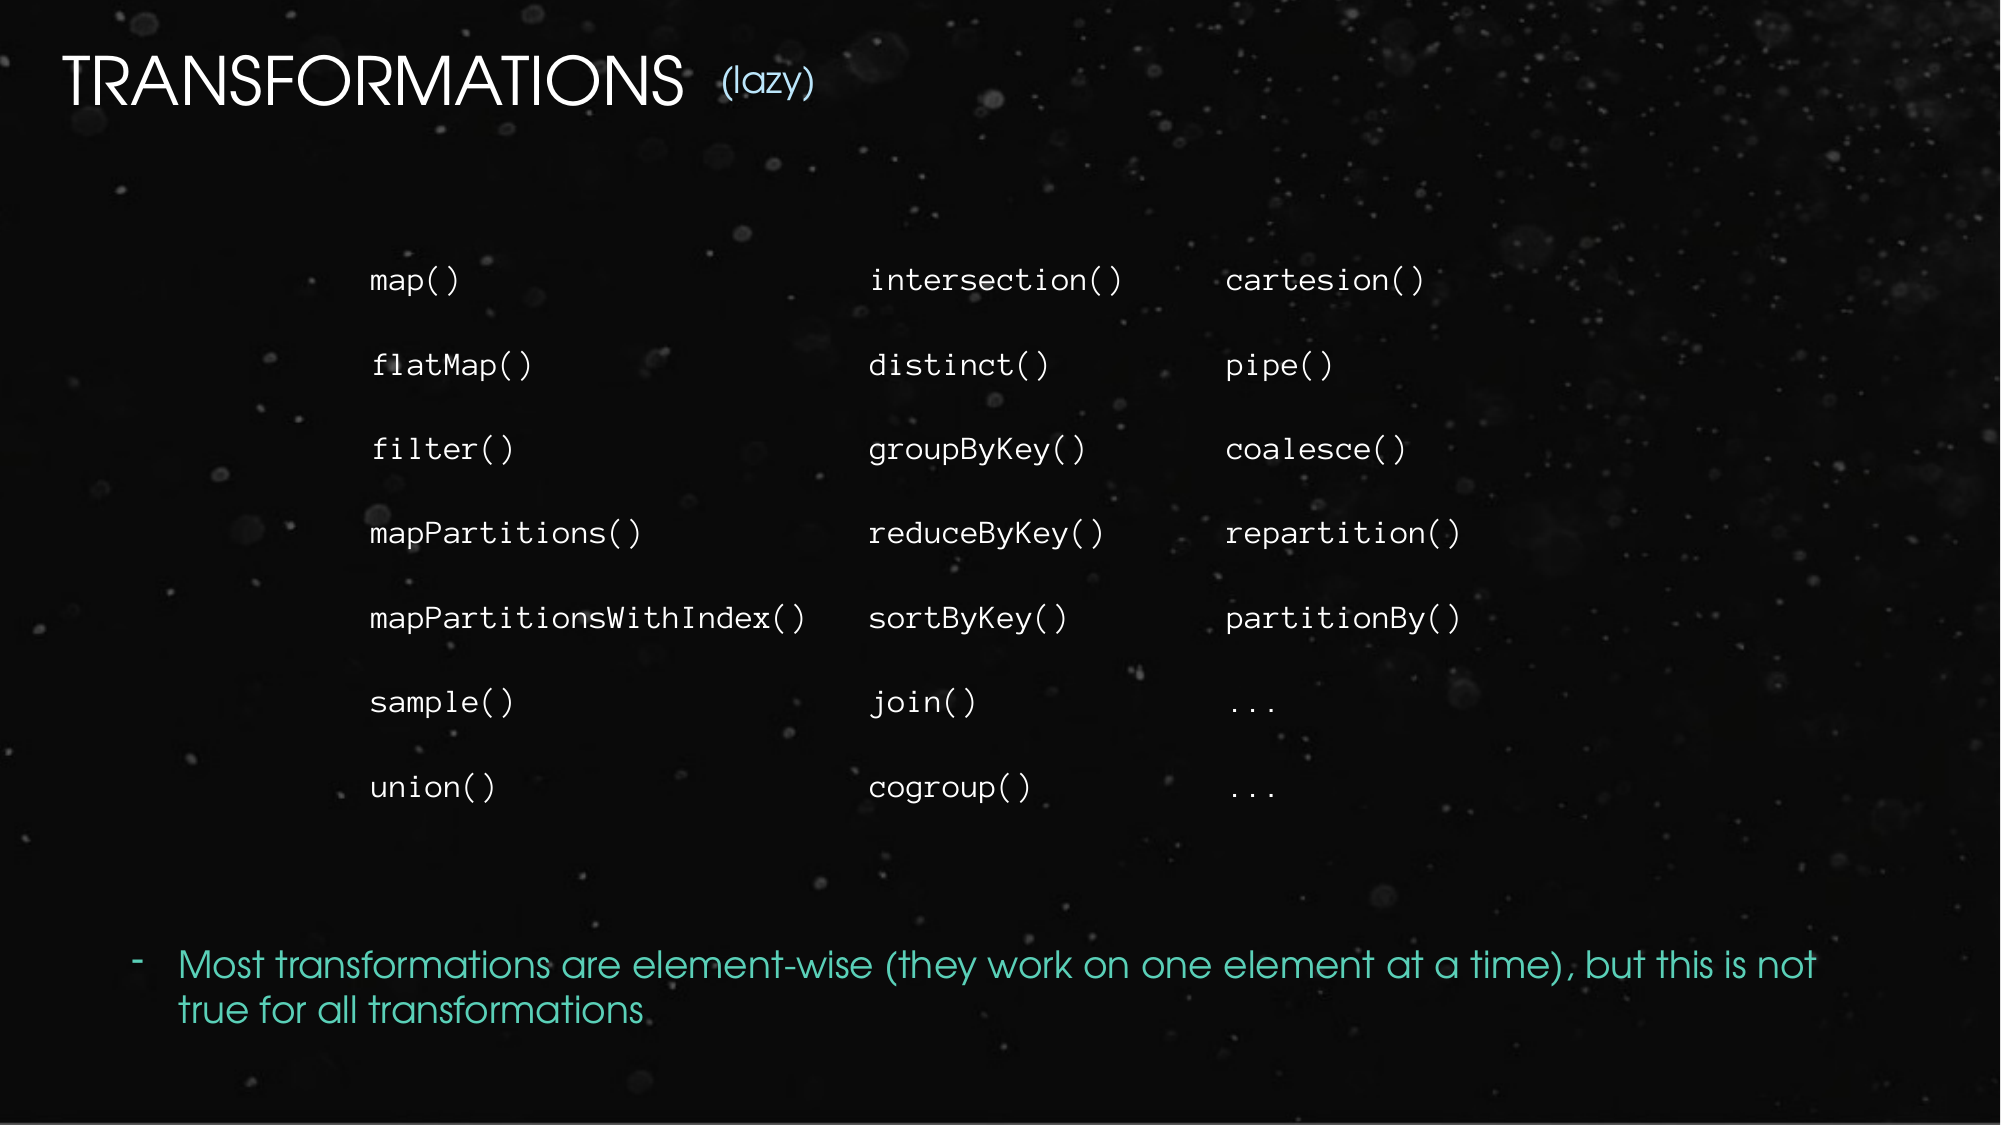

Transformations
(lazy)
| map() | intersection() | cartesion() |
| --- | --- | --- |
| flatMap() | distinct() | pipe() |
| filter() | groupByKey() | coalesce() |
| mapPartitions() | reduceByKey() | repartition() |
| mapPartitionsWithIndex() | sortByKey() | partitionBy() |
| sample() | join() | ... |
| union() | cogroup() | ... |
Most transformations are element-wise (they work on one element at a time), but this is not true for all transformations